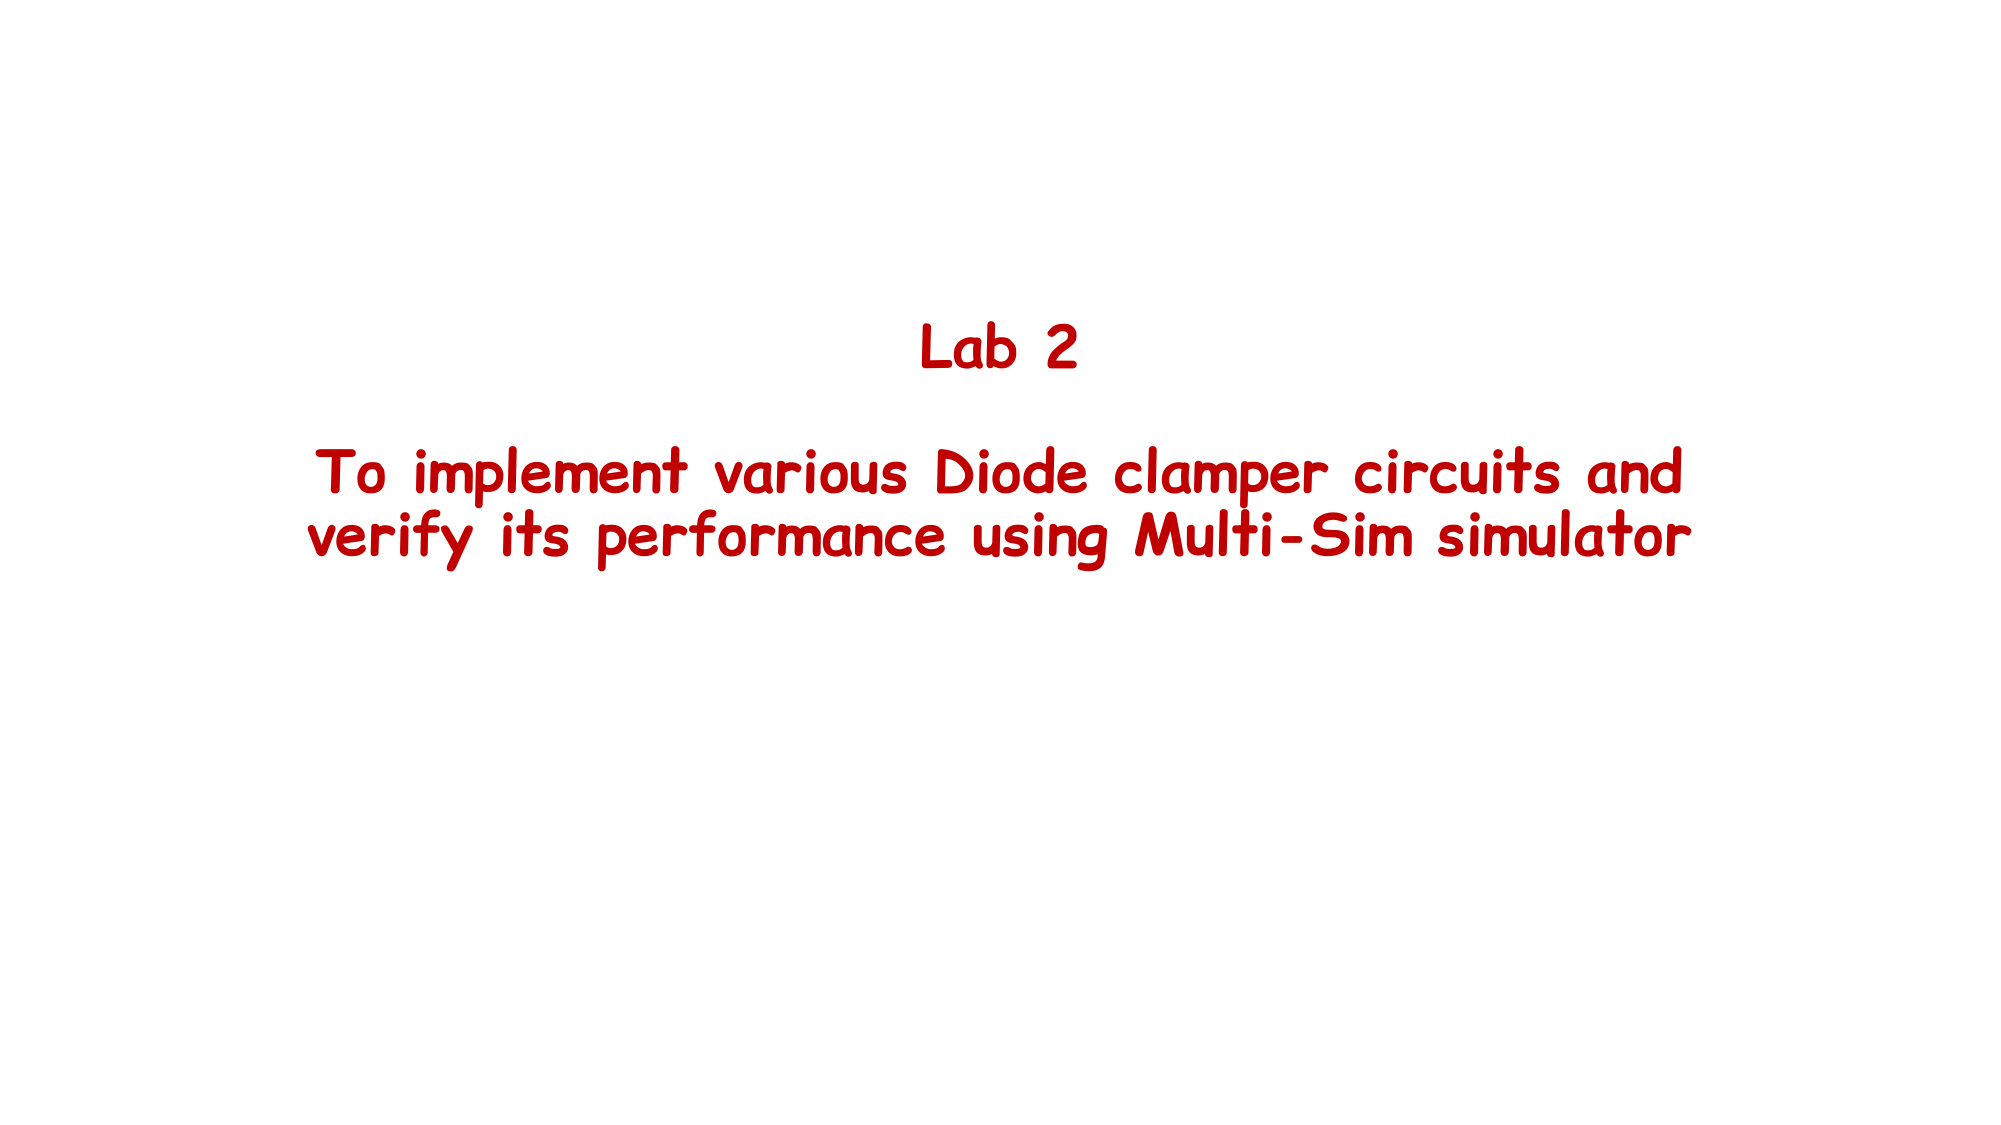

# Lab 2 To implement various Diode clamper circuits and verify its performance using Multi-Sim simulator